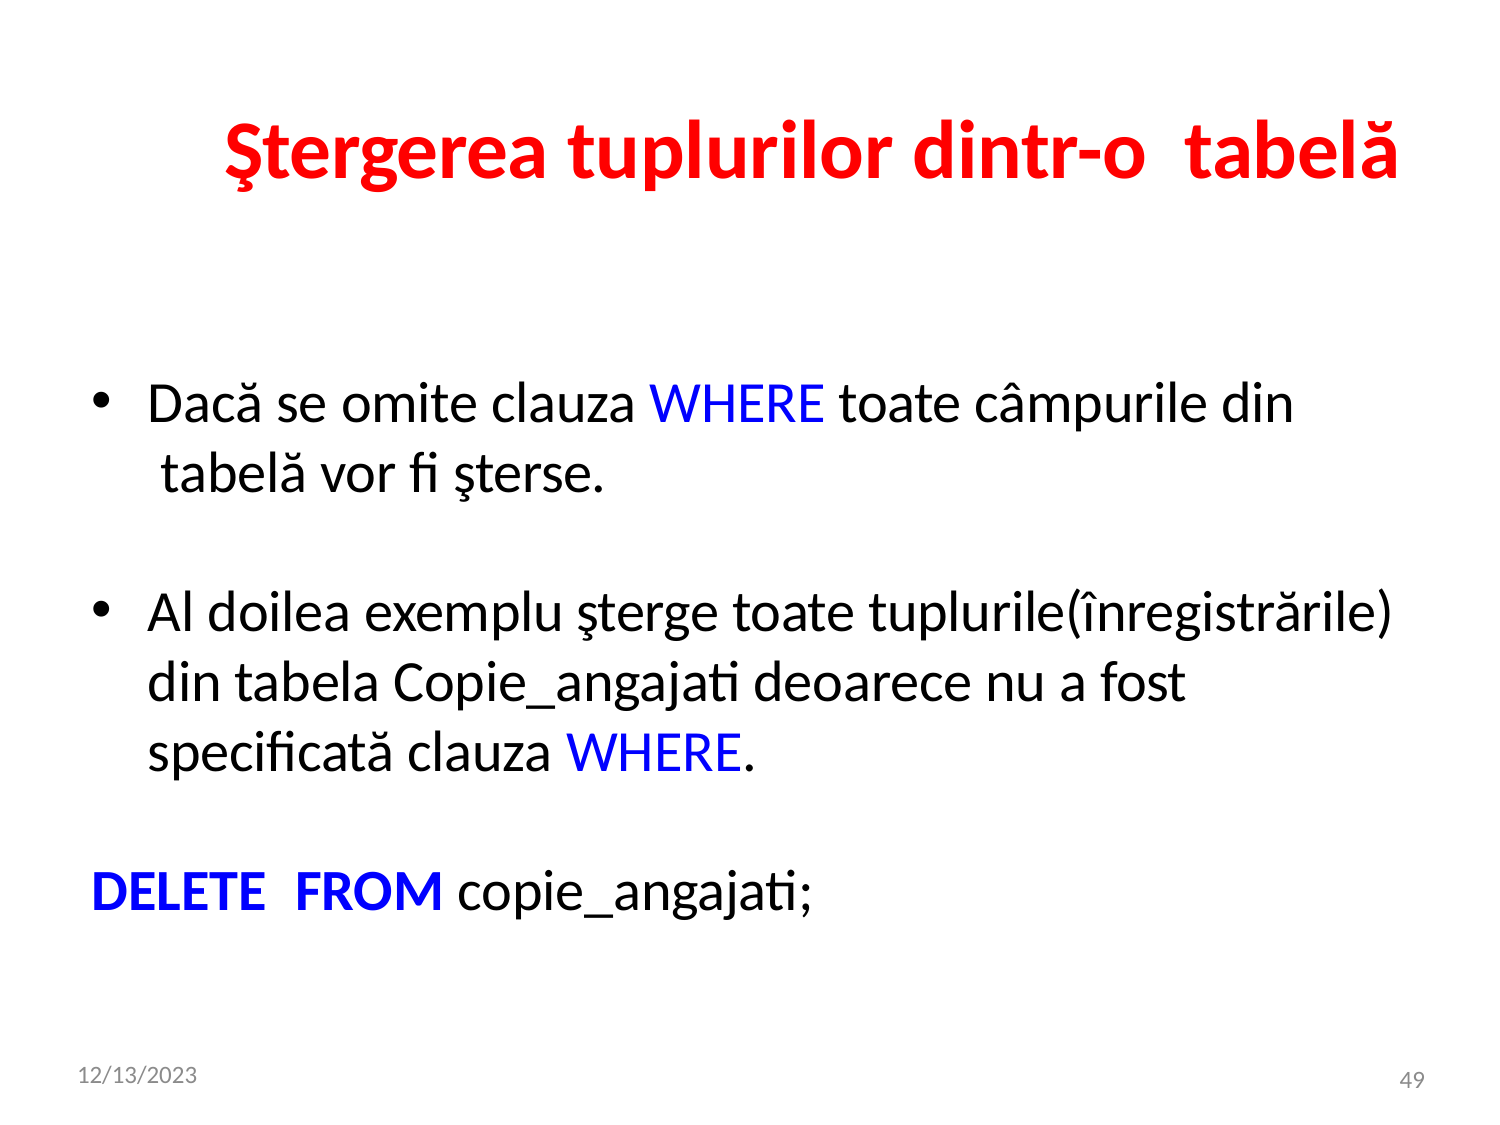

# Ştergerea tuplurilor dintr-o  tabelă
Dacă se omite clauza WHERE toate câmpurile din  tabelă vor fi şterse.

Al doilea exemplu şterge toate tuplurile(înregistrările)  din tabela Copie_angajati deoarece nu a fost  specificată clauza WHERE.

DELETE	FROM copie_angajati;
12/13/2023
49